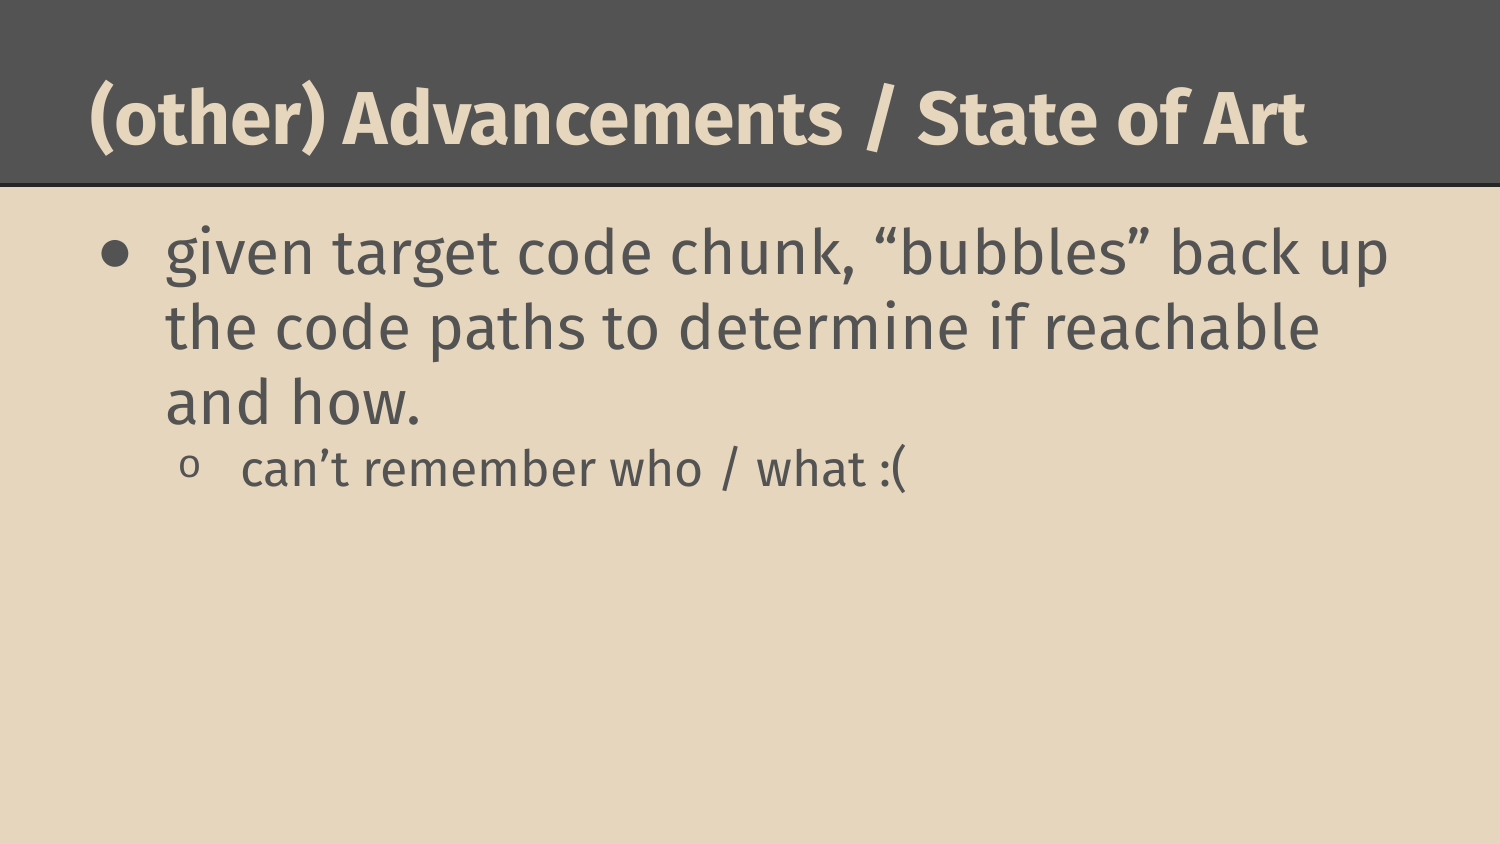

# (other) Advancements / State of Art
given target code chunk, “bubbles” back up the code paths to determine if reachable and how.
can’t remember who / what :(